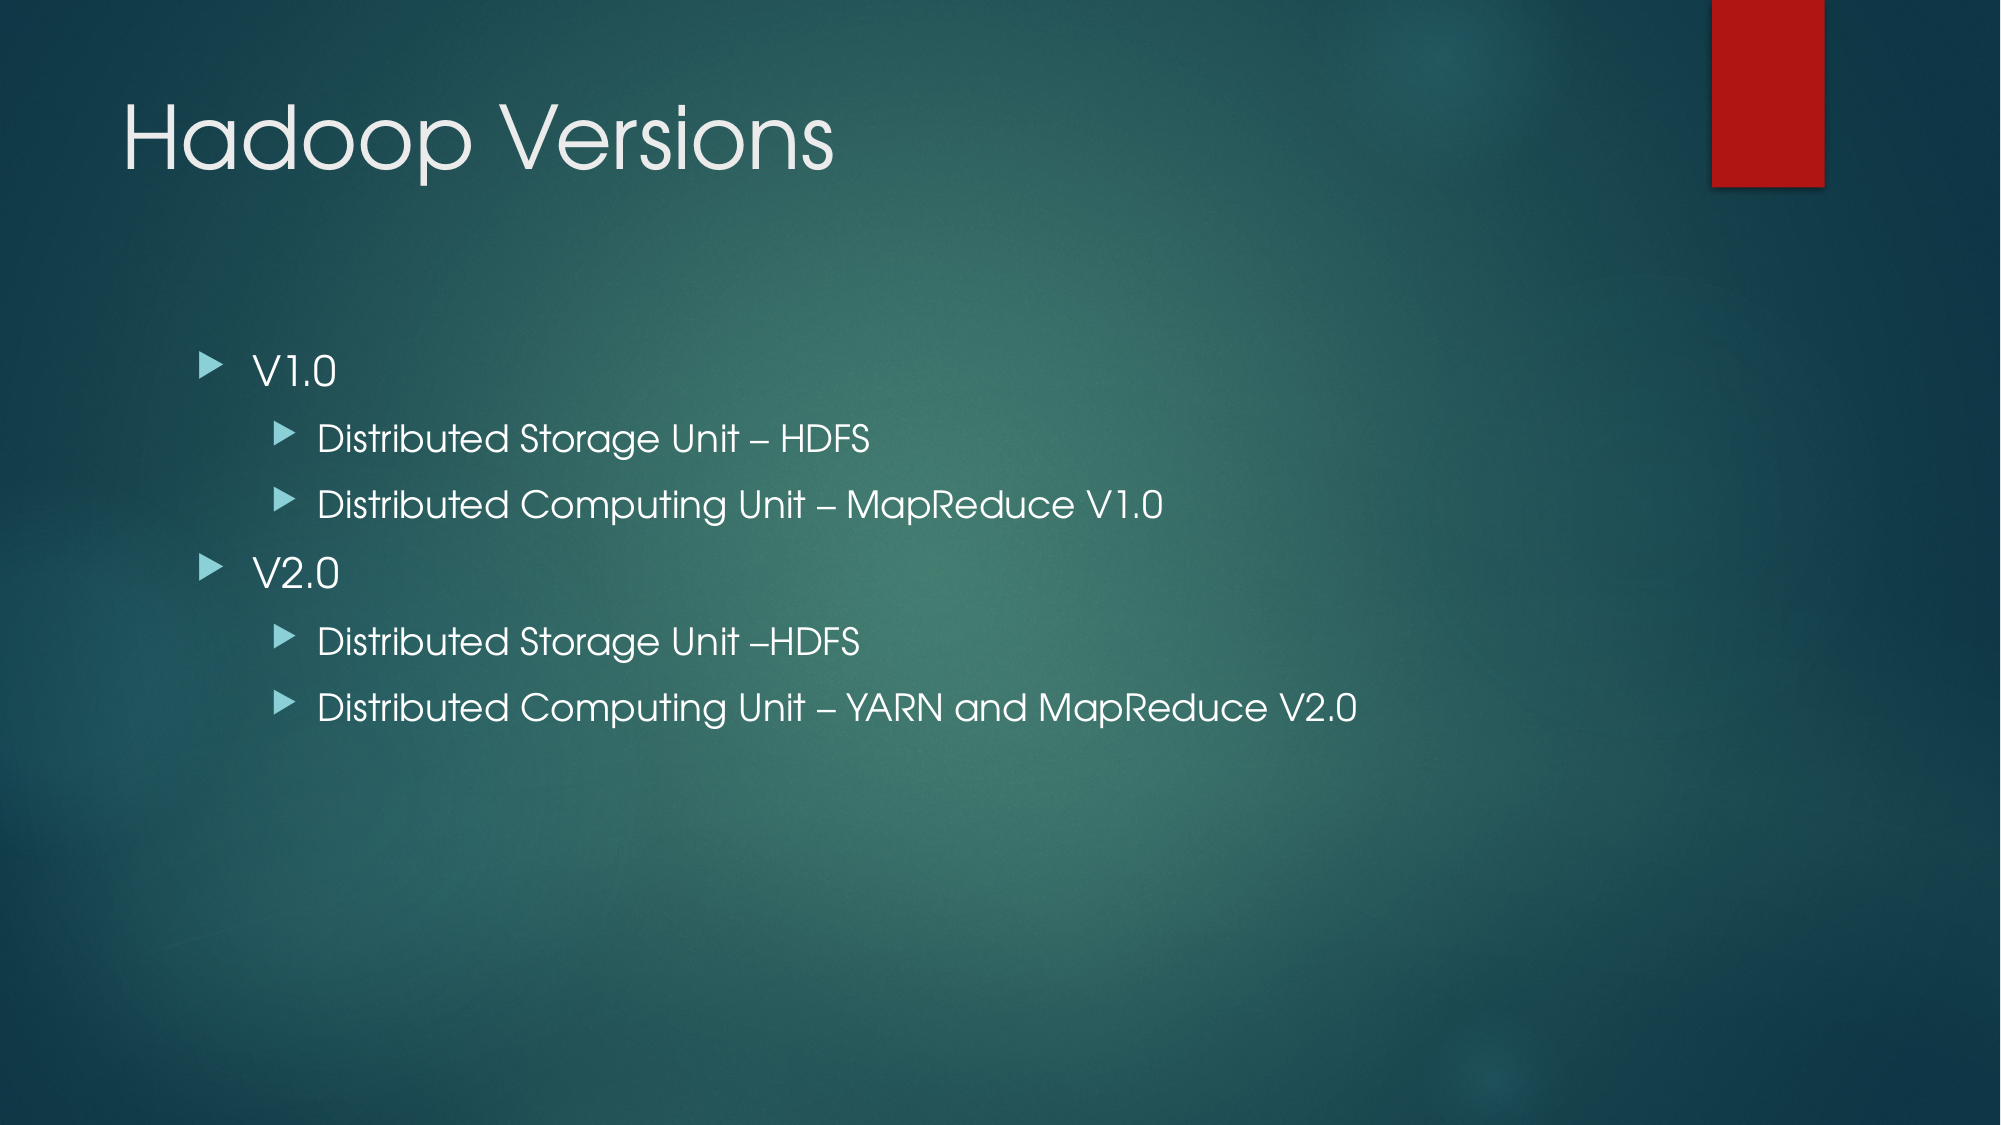

# Hadoop Versions
V1.0
Distributed Storage Unit – HDFS
Distributed Computing Unit – MapReduce V1.0
V2.0
Distributed Storage Unit –HDFS
Distributed Computing Unit – YARN and MapReduce V2.0